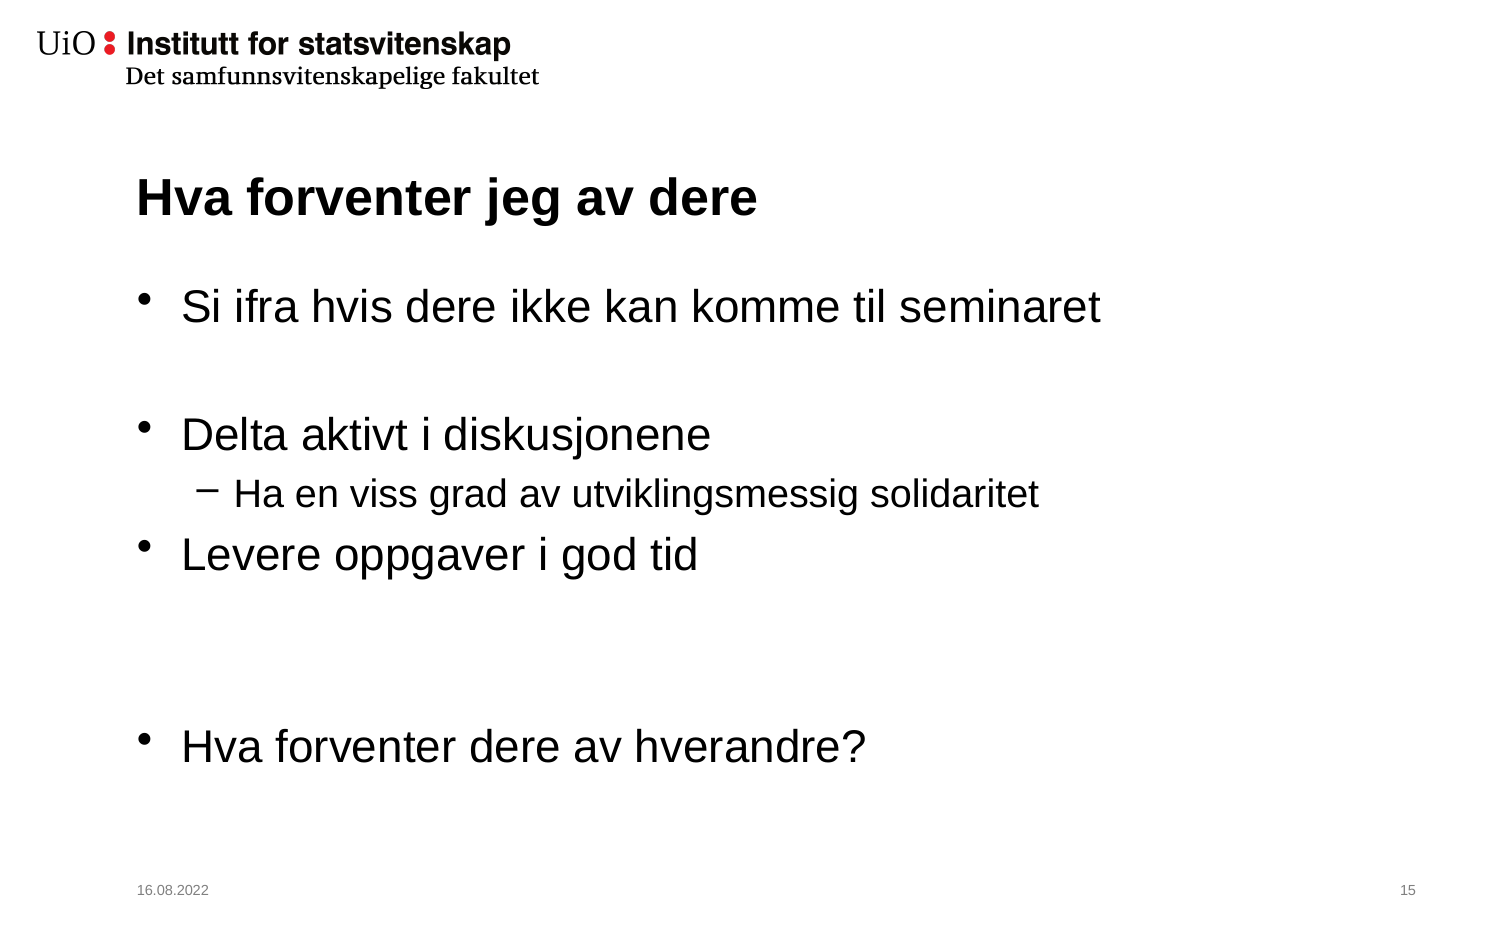

# Hva forventer jeg av dere
Si ifra hvis dere ikke kan komme til seminaret

Delta aktivt i diskusjonene
Ha en viss grad av utviklingsmessig solidaritet
Levere oppgaver i god tid

Hva forventer dere av hverandre?

16.08.2022
15